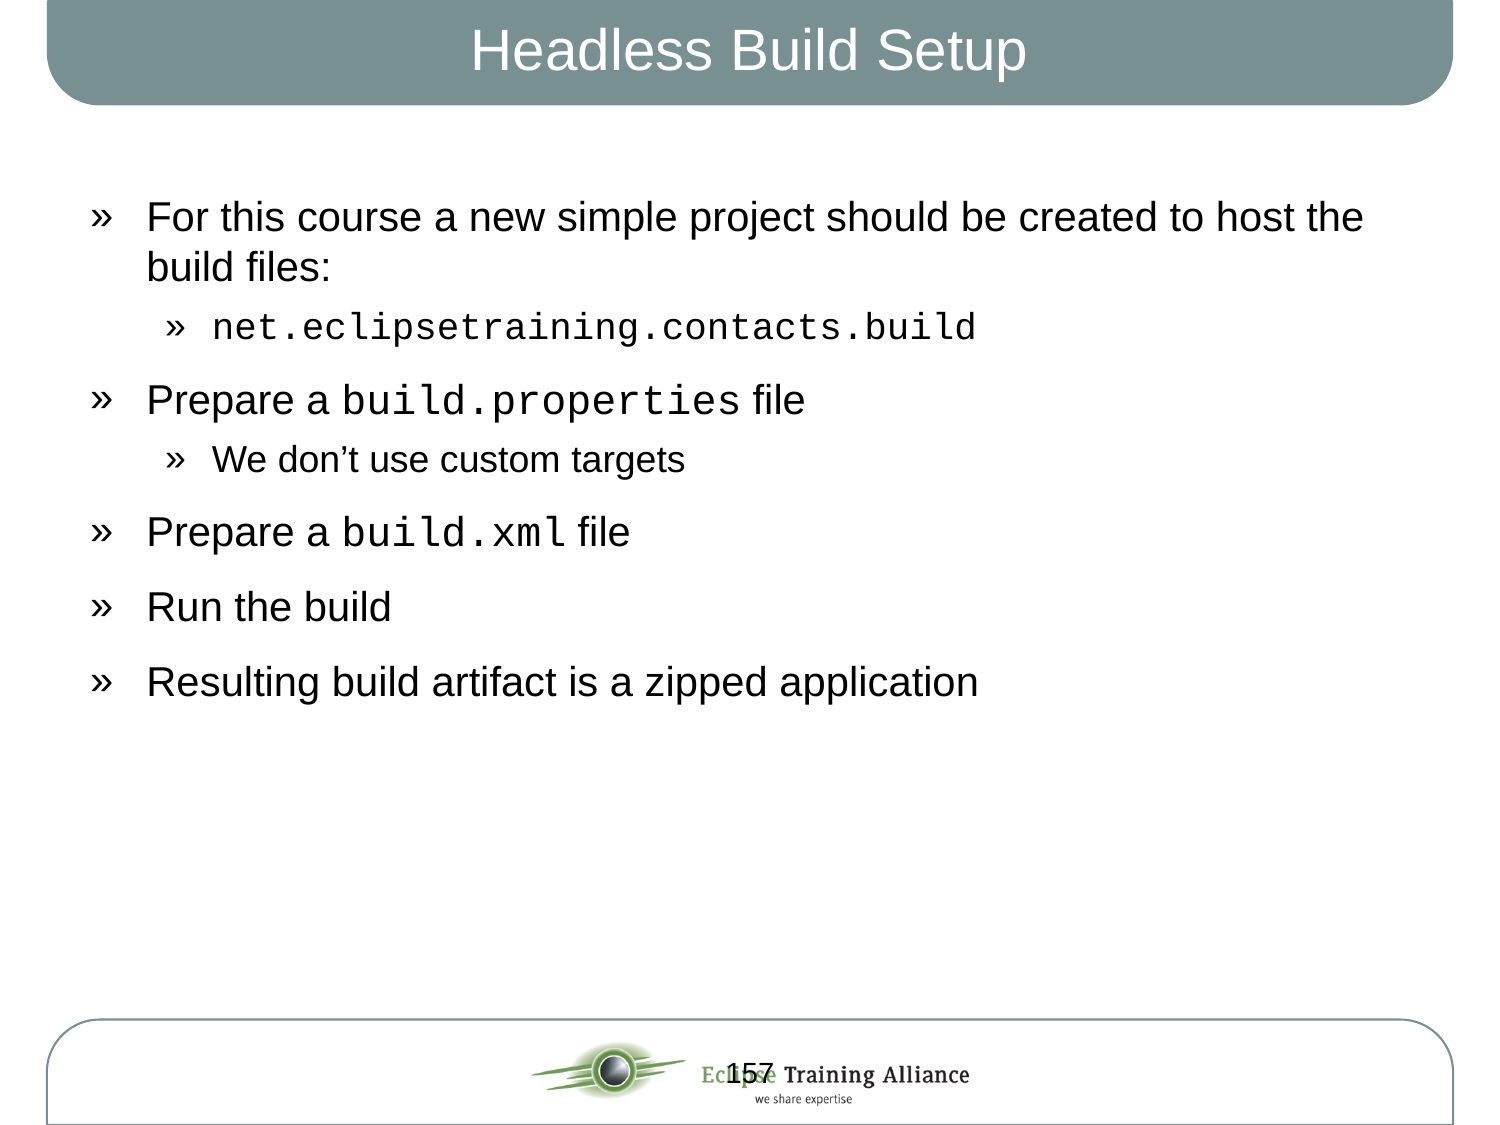

# Headless Build Setup
For this course a new simple project should be created to host the build files:
net.eclipsetraining.contacts.build
Prepare a build.properties file
We don’t use custom targets
Prepare a build.xml file
Run the build
Resulting build artifact is a zipped application
157